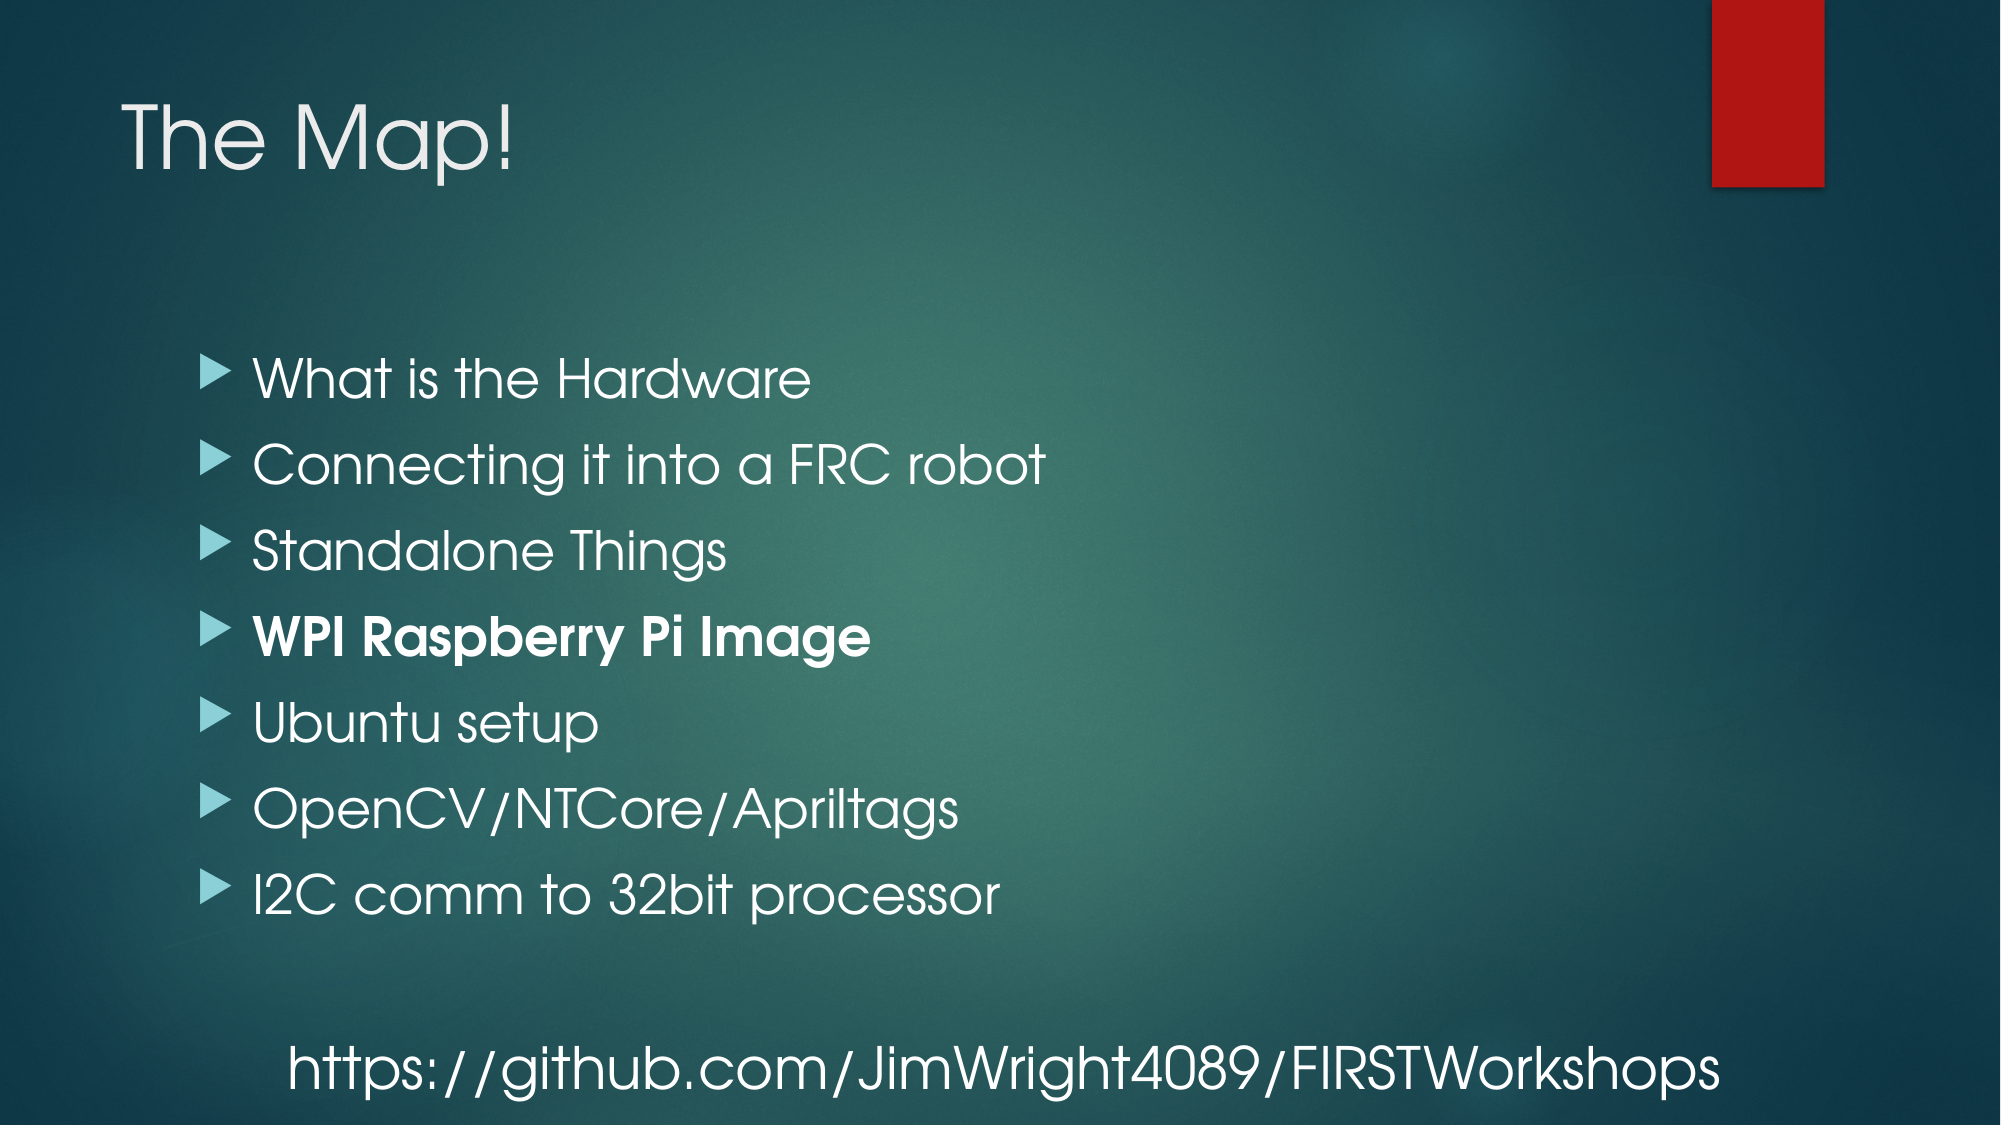

# The Map!
What is the Hardware
Connecting it into a FRC robot
Standalone Things
WPI Raspberry Pi Image
Ubuntu setup
OpenCV/NTCore/Apriltags
I2C comm to 32bit processor

https://github.com/JimWright4089/FIRSTWorkshops